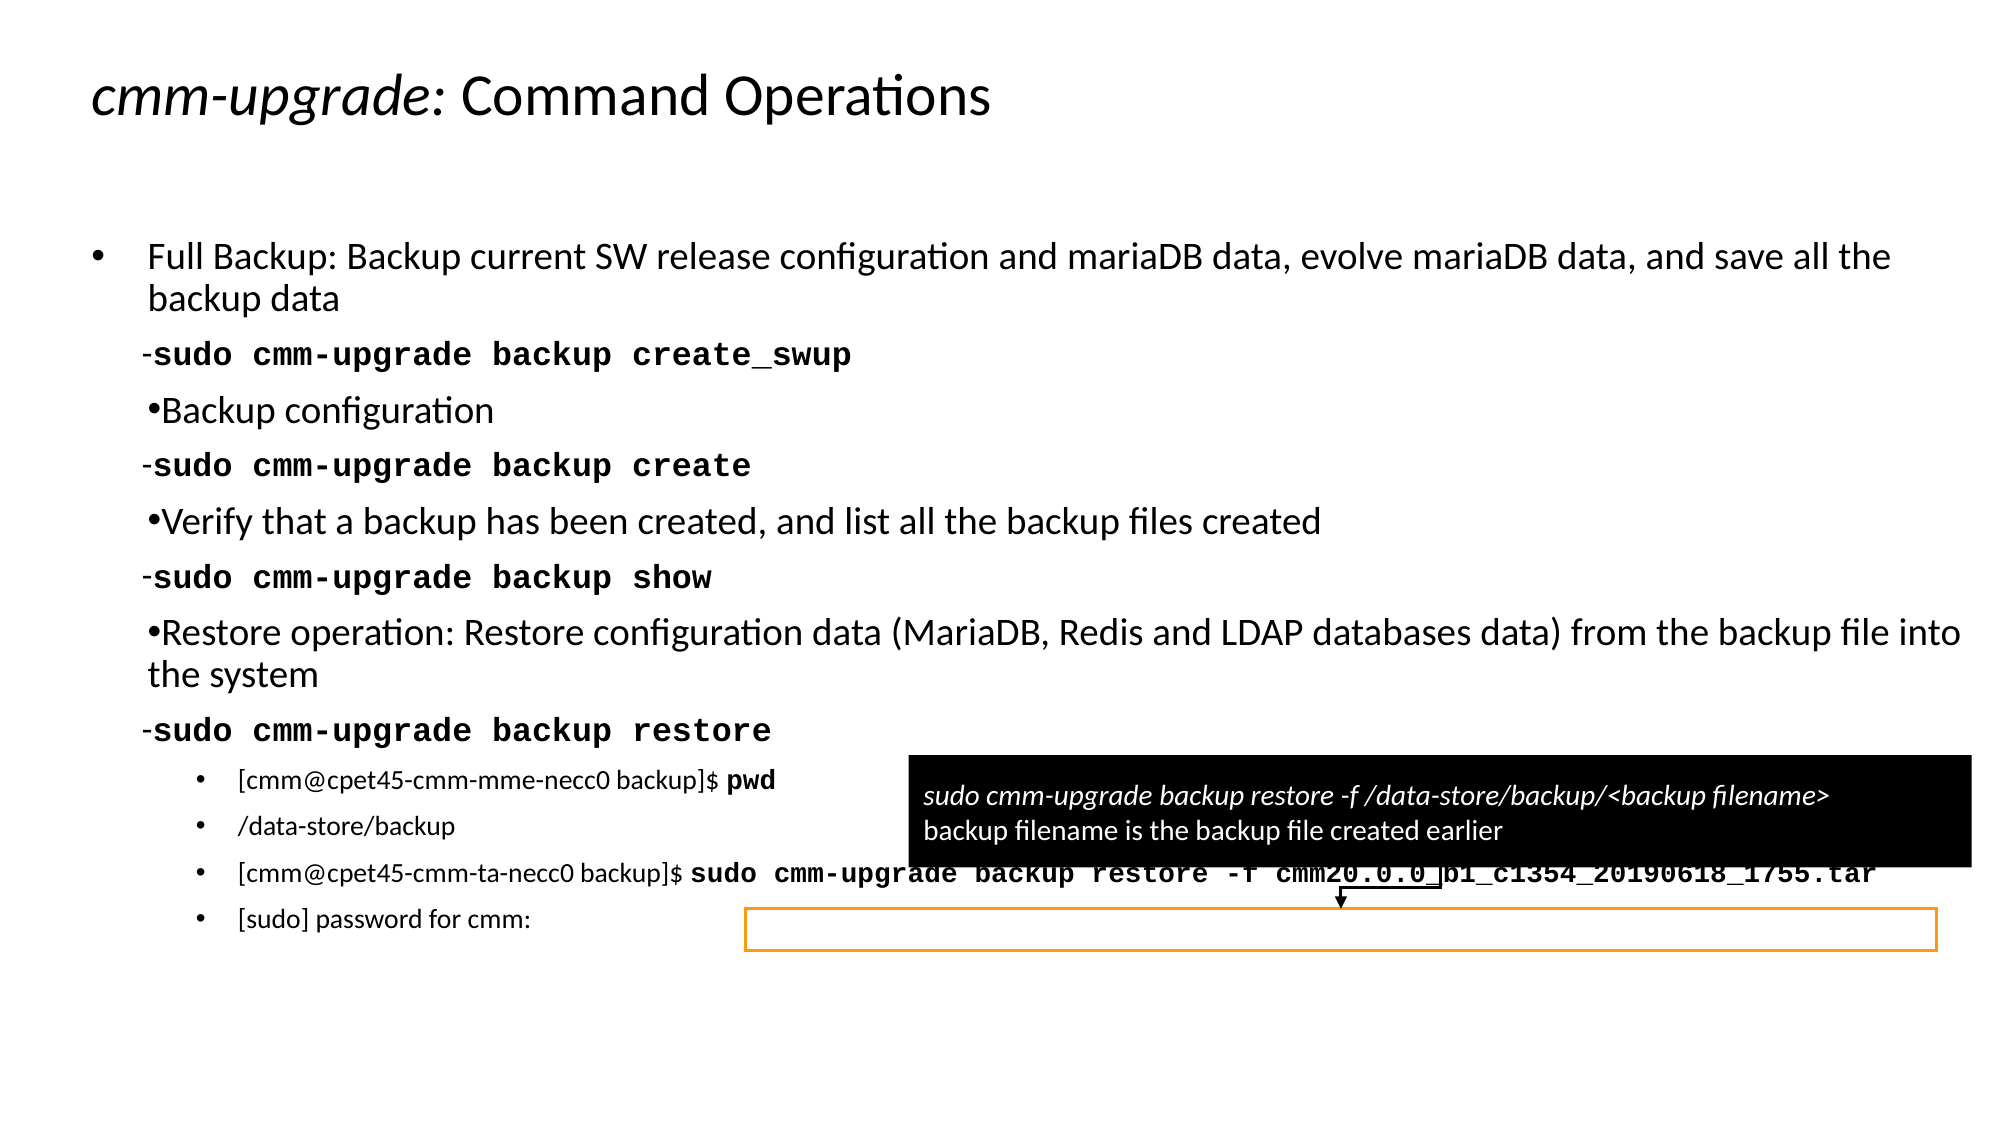

Slide excluded from Table of Contents
# cmm-upgrade: Command Operations
Full Backup: Backup current SW release configuration and mariaDB data, evolve mariaDB data, and save all the backup data
sudo cmm-upgrade backup create_swup
Backup configuration
sudo cmm-upgrade backup create
Verify that a backup has been created, and list all the backup files created
sudo cmm-upgrade backup show
Restore operation: Restore configuration data (MariaDB, Redis and LDAP databases data) from the backup file into the system
sudo cmm-upgrade backup restore
[cmm@cpet45-cmm-mme-necc0 backup]$ pwd
/data-store/backup
[cmm@cpet45-cmm-ta-necc0 backup]$ sudo cmm-upgrade backup restore -f cmm20.0.0_b1_c1354_20190618_1755.tar
[sudo] password for cmm:

sudo cmm-upgrade backup restore -f /data-store/backup/<backup filename>
backup filename is the backup file created earlier